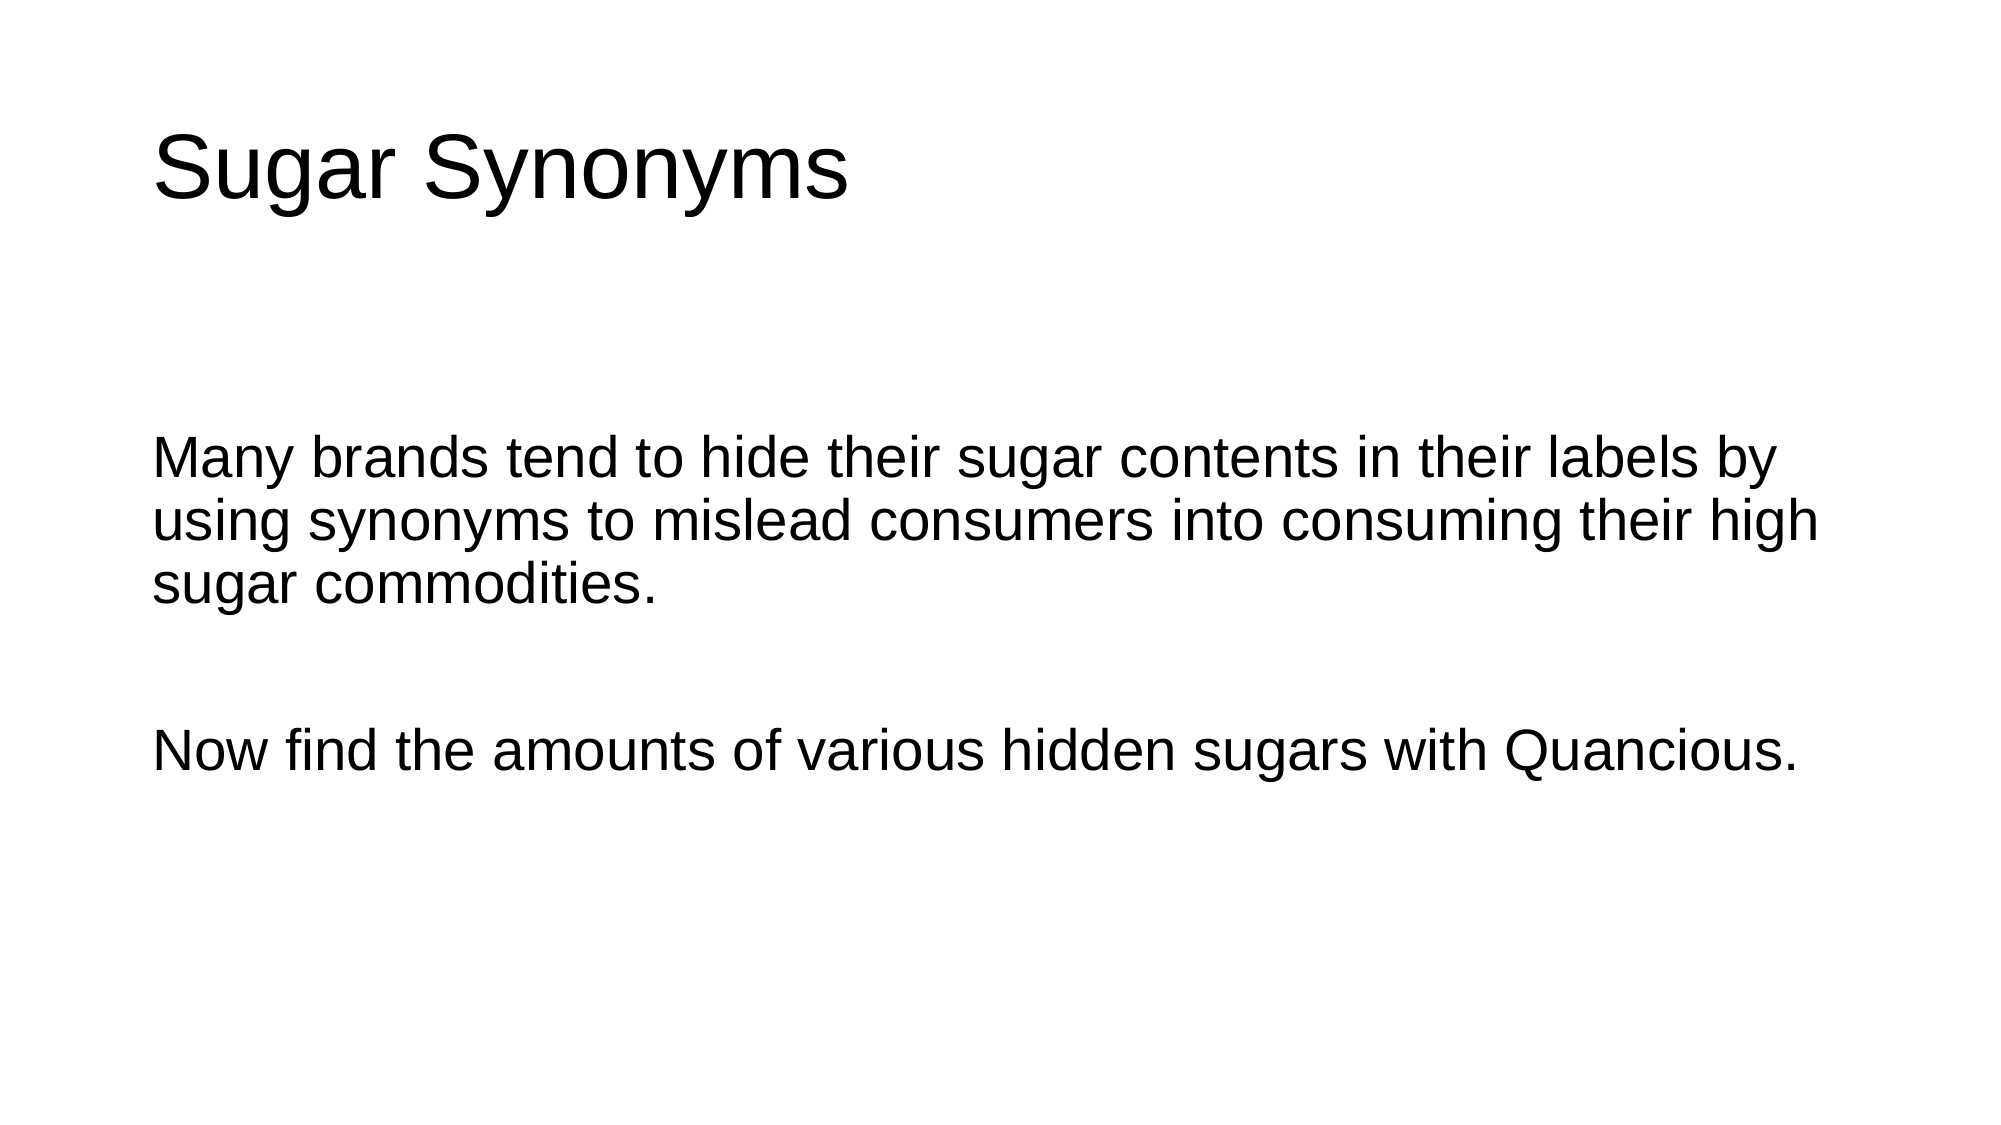

# Sugar Synonyms
Many brands tend to hide their sugar contents in their labels by using synonyms to mislead consumers into consuming their high sugar commodities.

Now find the amounts of various hidden sugars with Quancious.